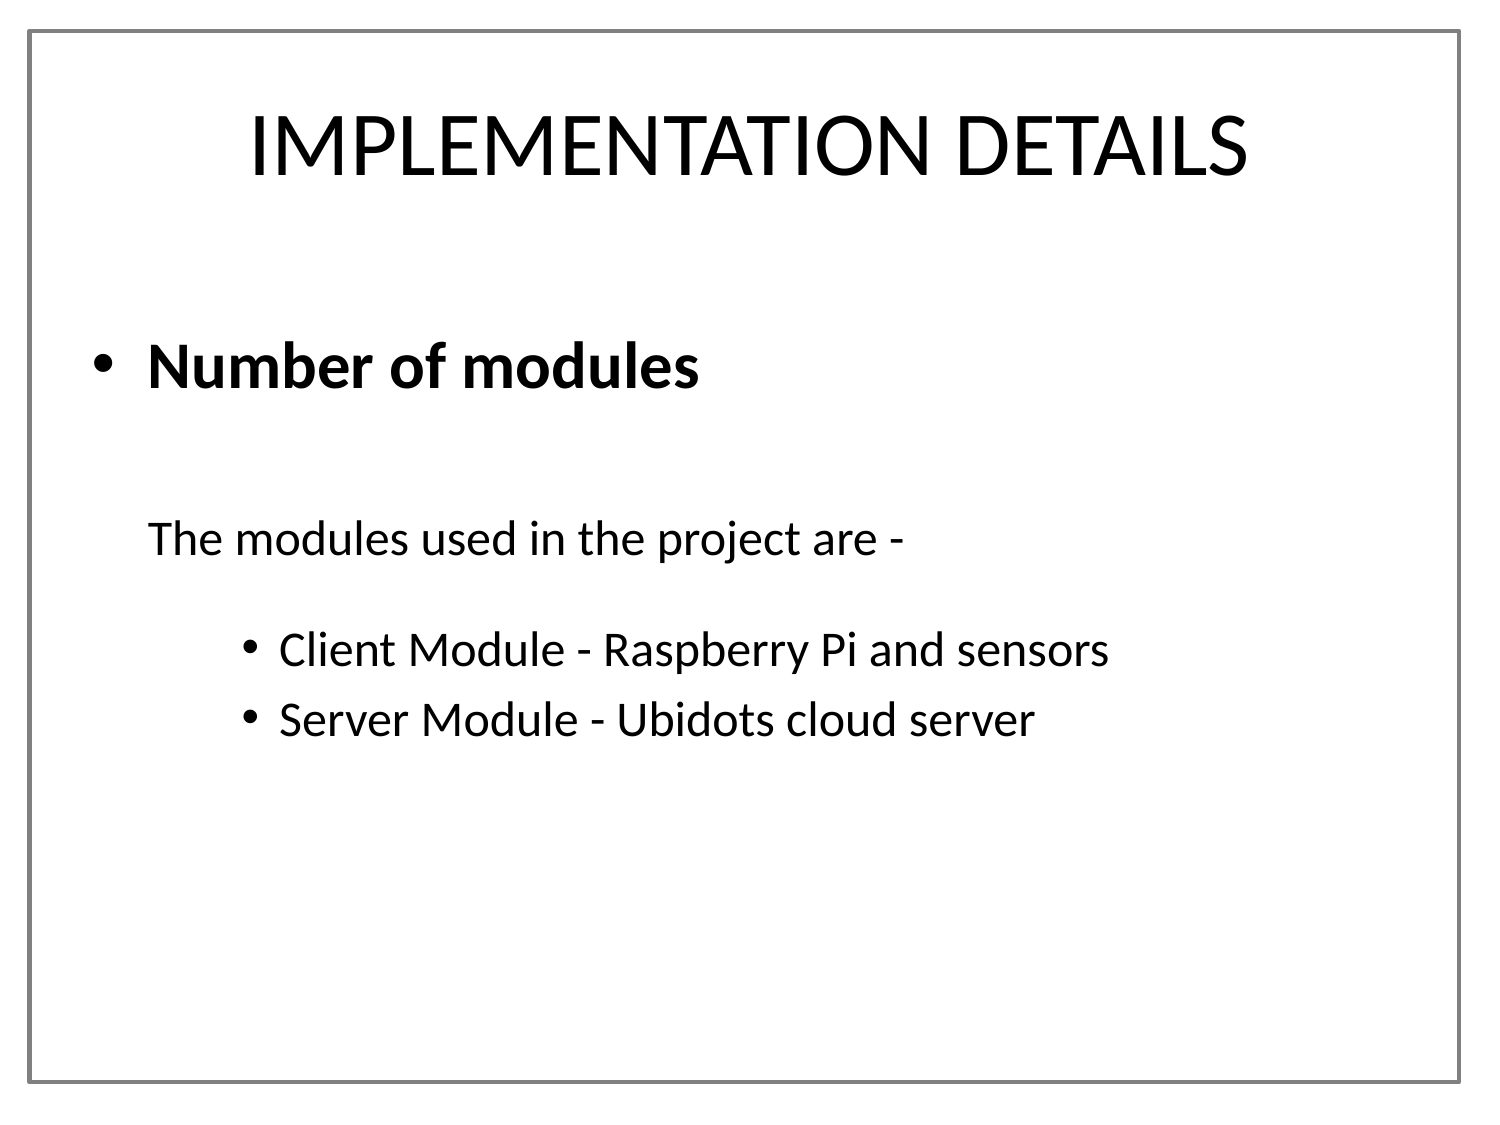

# IMPLEMENTATION DETAILS
Number of modules

	The modules used in the project are -

Client Module - Raspberry Pi and sensors
Server Module - Ubidots cloud server